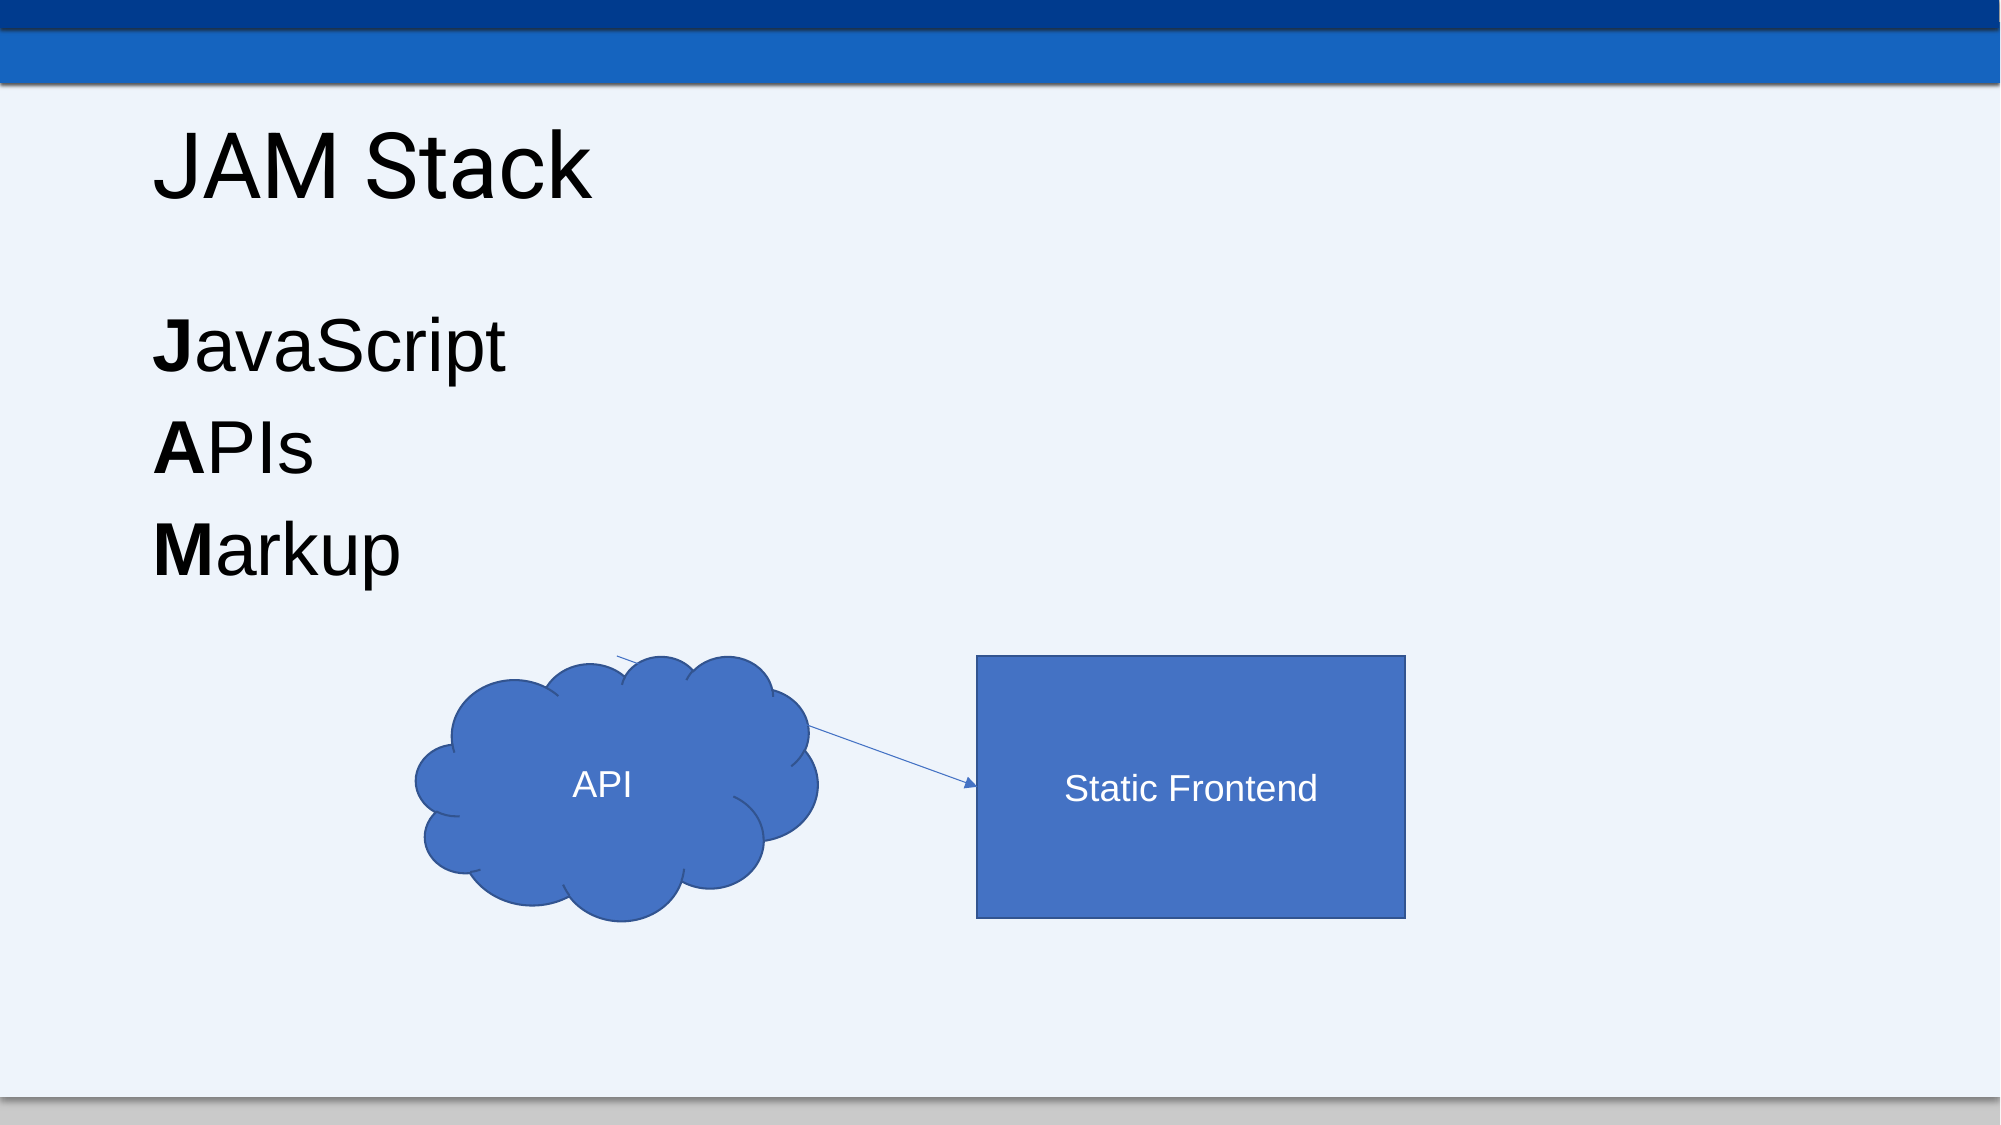

# JAM Stack
JavaScript
APIs
Markup

API
Static Frontend